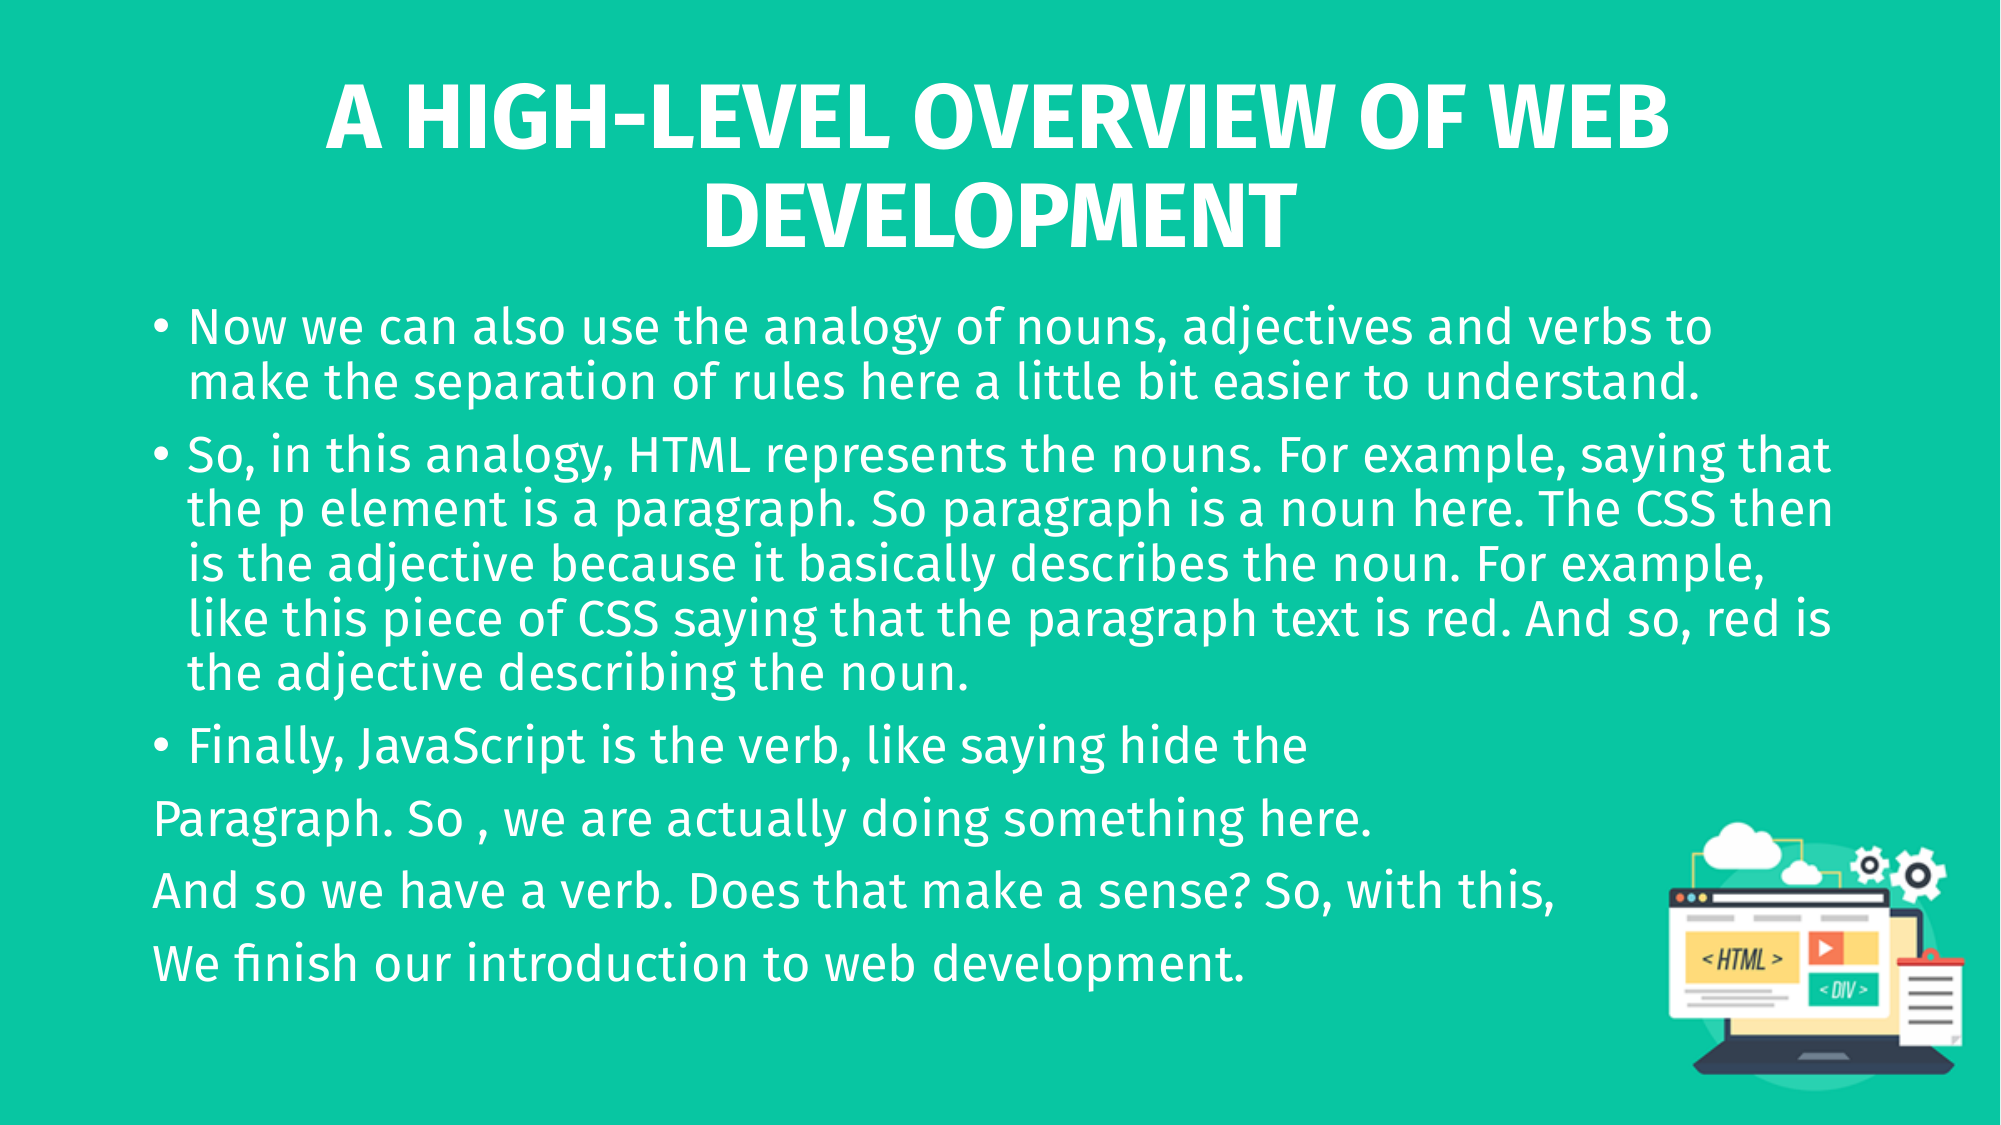

# A HIGH-LEVEL OVERVIEW OF WEB DEVELOPMENT
Now we can also use the analogy of nouns, adjectives and verbs to make the separation of rules here a little bit easier to understand.
So, in this analogy, HTML represents the nouns. For example, saying that the p element is a paragraph. So paragraph is a noun here. The CSS then is the adjective because it basically describes the noun. For example, like this piece of CSS saying that the paragraph text is red. And so, red is the adjective describing the noun.
Finally, JavaScript is the verb, like saying hide the
Paragraph. So , we are actually doing something here.
And so we have a verb. Does that make a sense? So, with this,
We finish our introduction to web development.